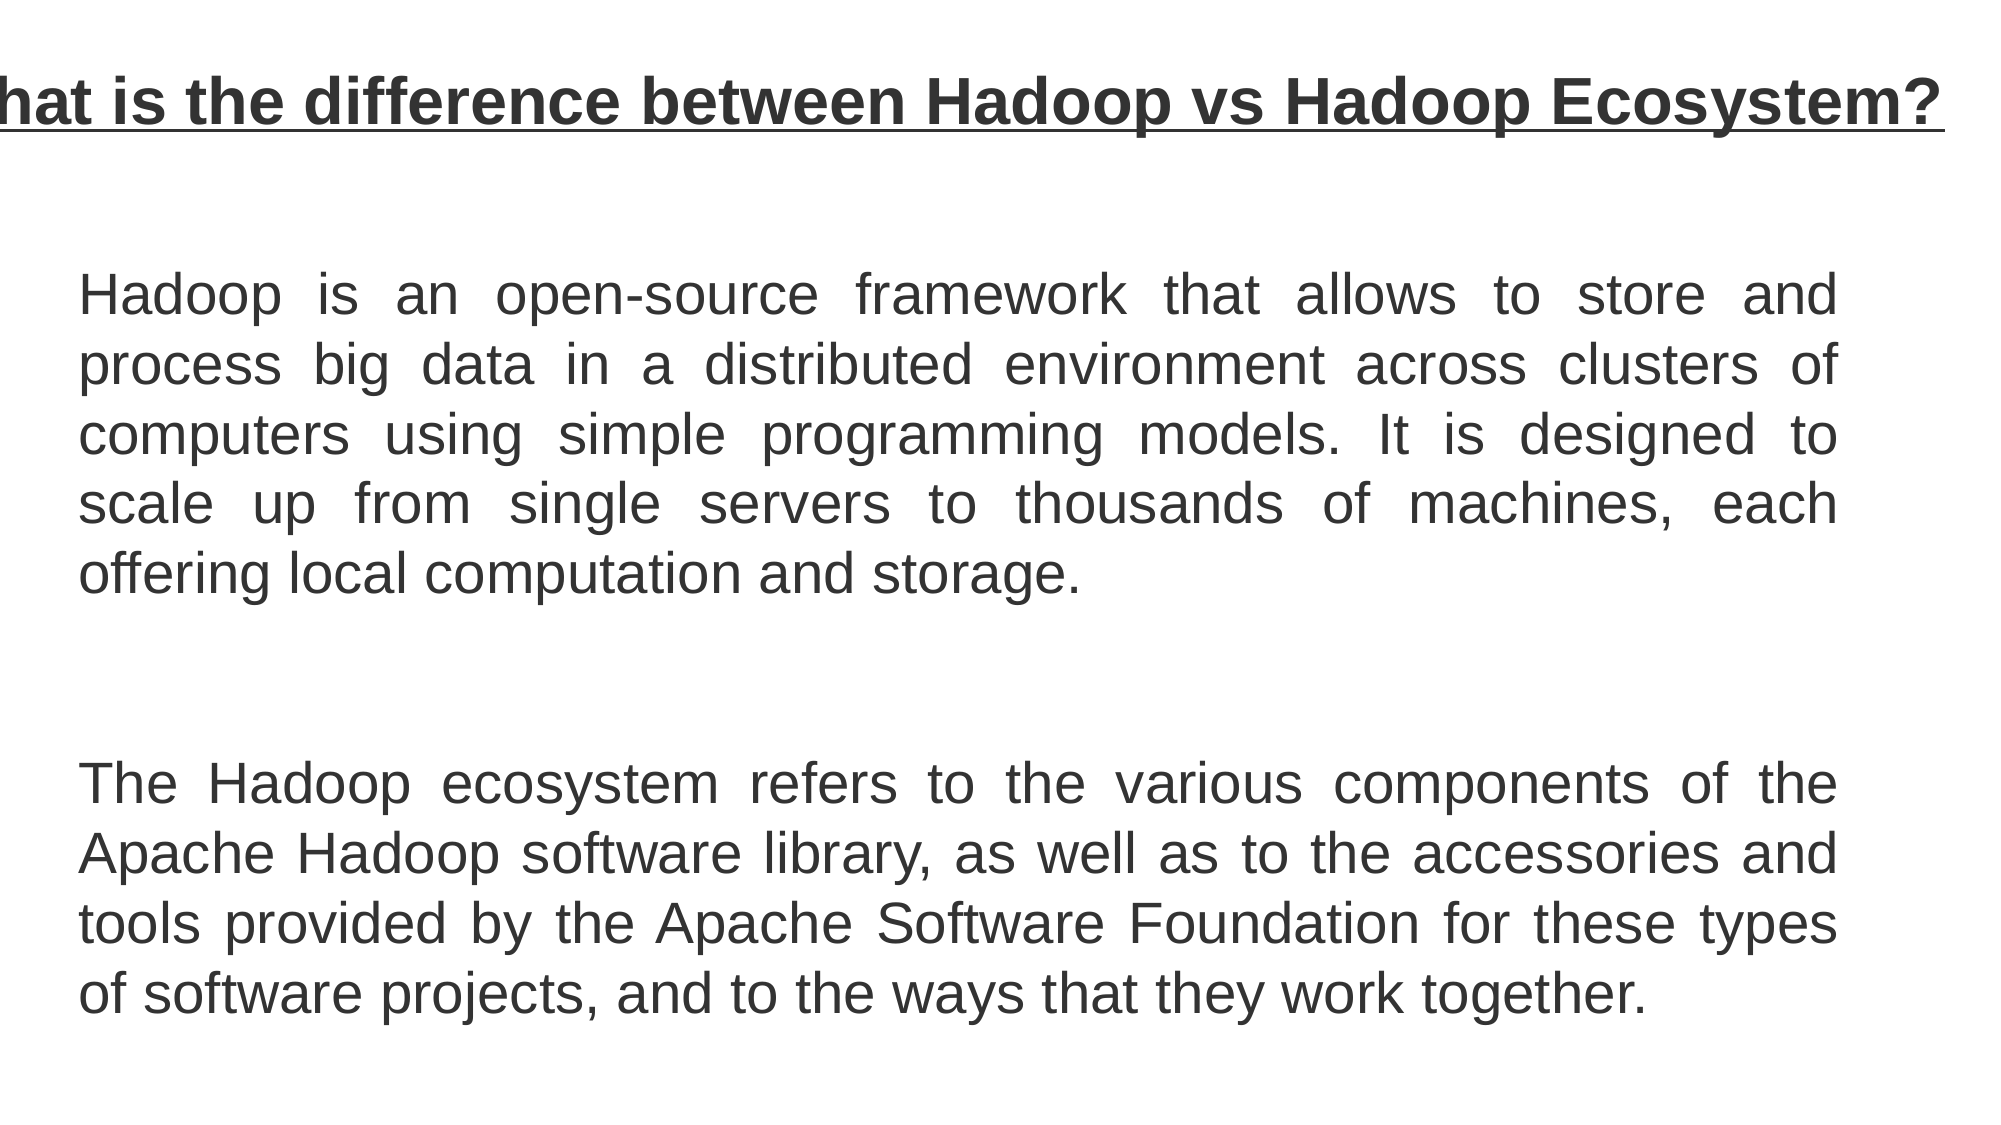

What is the difference between Hadoop vs Hadoop Ecosystem?

Hadoop is an open-source framework that allows to store and process big data in a distributed environment across clusters of computers using simple programming models. It is designed to scale up from single servers to thousands of machines, each offering local computation and storage.

The Hadoop ecosystem refers to the various components of the Apache Hadoop software library, as well as to the accessories and tools provided by the Apache Software Foundation for these types of software projects, and to the ways that they work together.